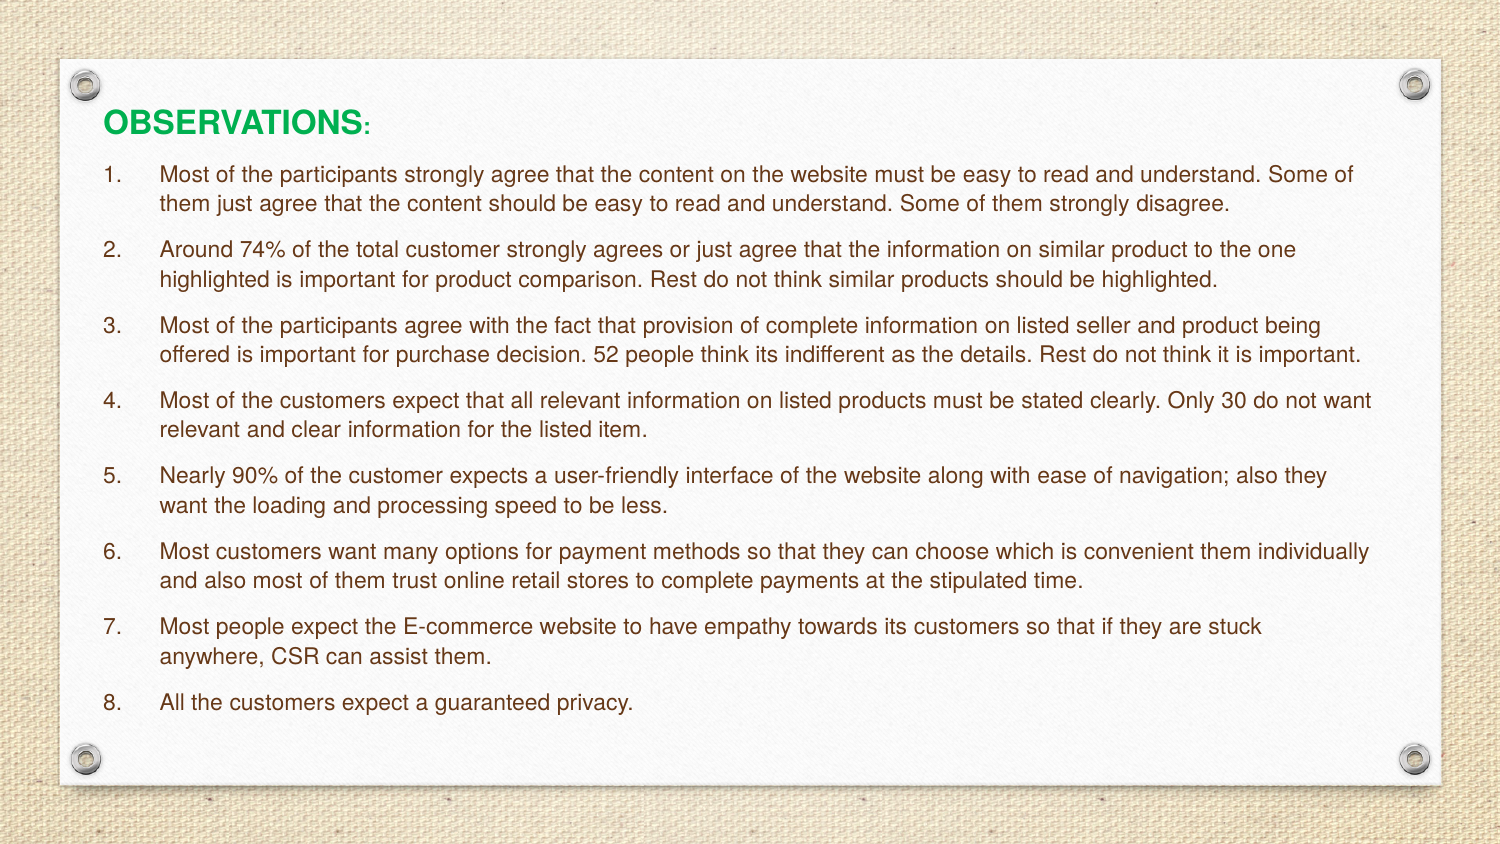

OBSERVATIONS:
Most of the participants strongly agree that the content on the website must be easy to read and understand. Some of them just agree that the content should be easy to read and understand. Some of them strongly disagree.
Around 74% of the total customer strongly agrees or just agree that the information on similar product to the one highlighted is important for product comparison. Rest do not think similar products should be highlighted.
Most of the participants agree with the fact that provision of complete information on listed seller and product being offered is important for purchase decision. 52 people think its indifferent as the details. Rest do not think it is important.
Most of the customers expect that all relevant information on listed products must be stated clearly. Only 30 do not want relevant and clear information for the listed item.
Nearly 90% of the customer expects a user-friendly interface of the website along with ease of navigation; also they want the loading and processing speed to be less.
Most customers want many options for payment methods so that they can choose which is convenient them individually and also most of them trust online retail stores to complete payments at the stipulated time.
Most people expect the E-commerce website to have empathy towards its customers so that if they are stuck anywhere, CSR can assist them.
All the customers expect a guaranteed privacy.